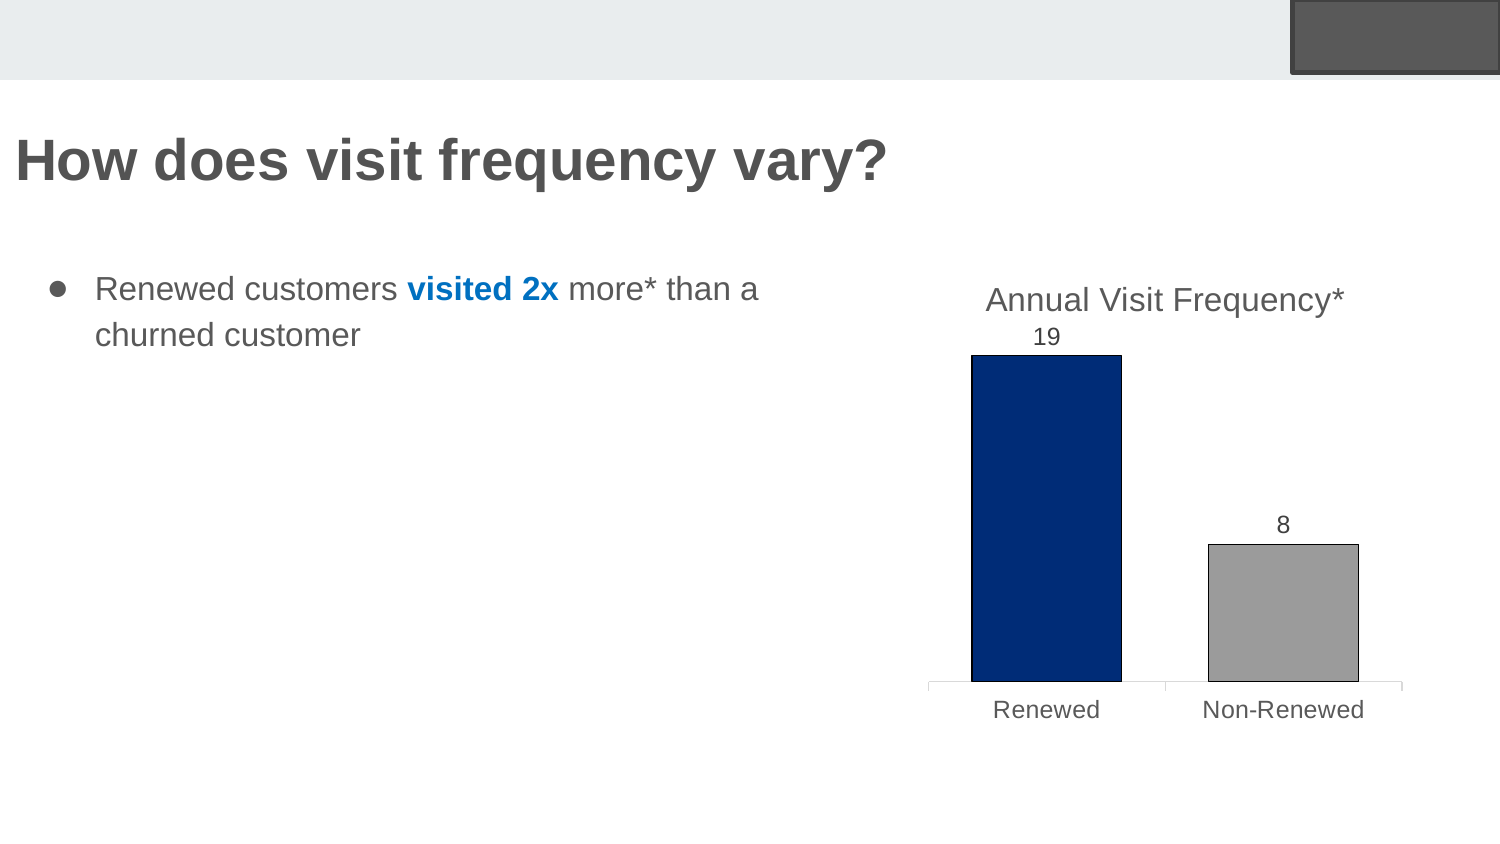

How does visit frequency vary?
Renewed customers visited 2x more* than a churned customer

### Chart: Annual Visit Frequency*

| Category | Annual Visits |
|---|---|
| Renewed | 19.0 |
| Non-Renewed | 8.0 |